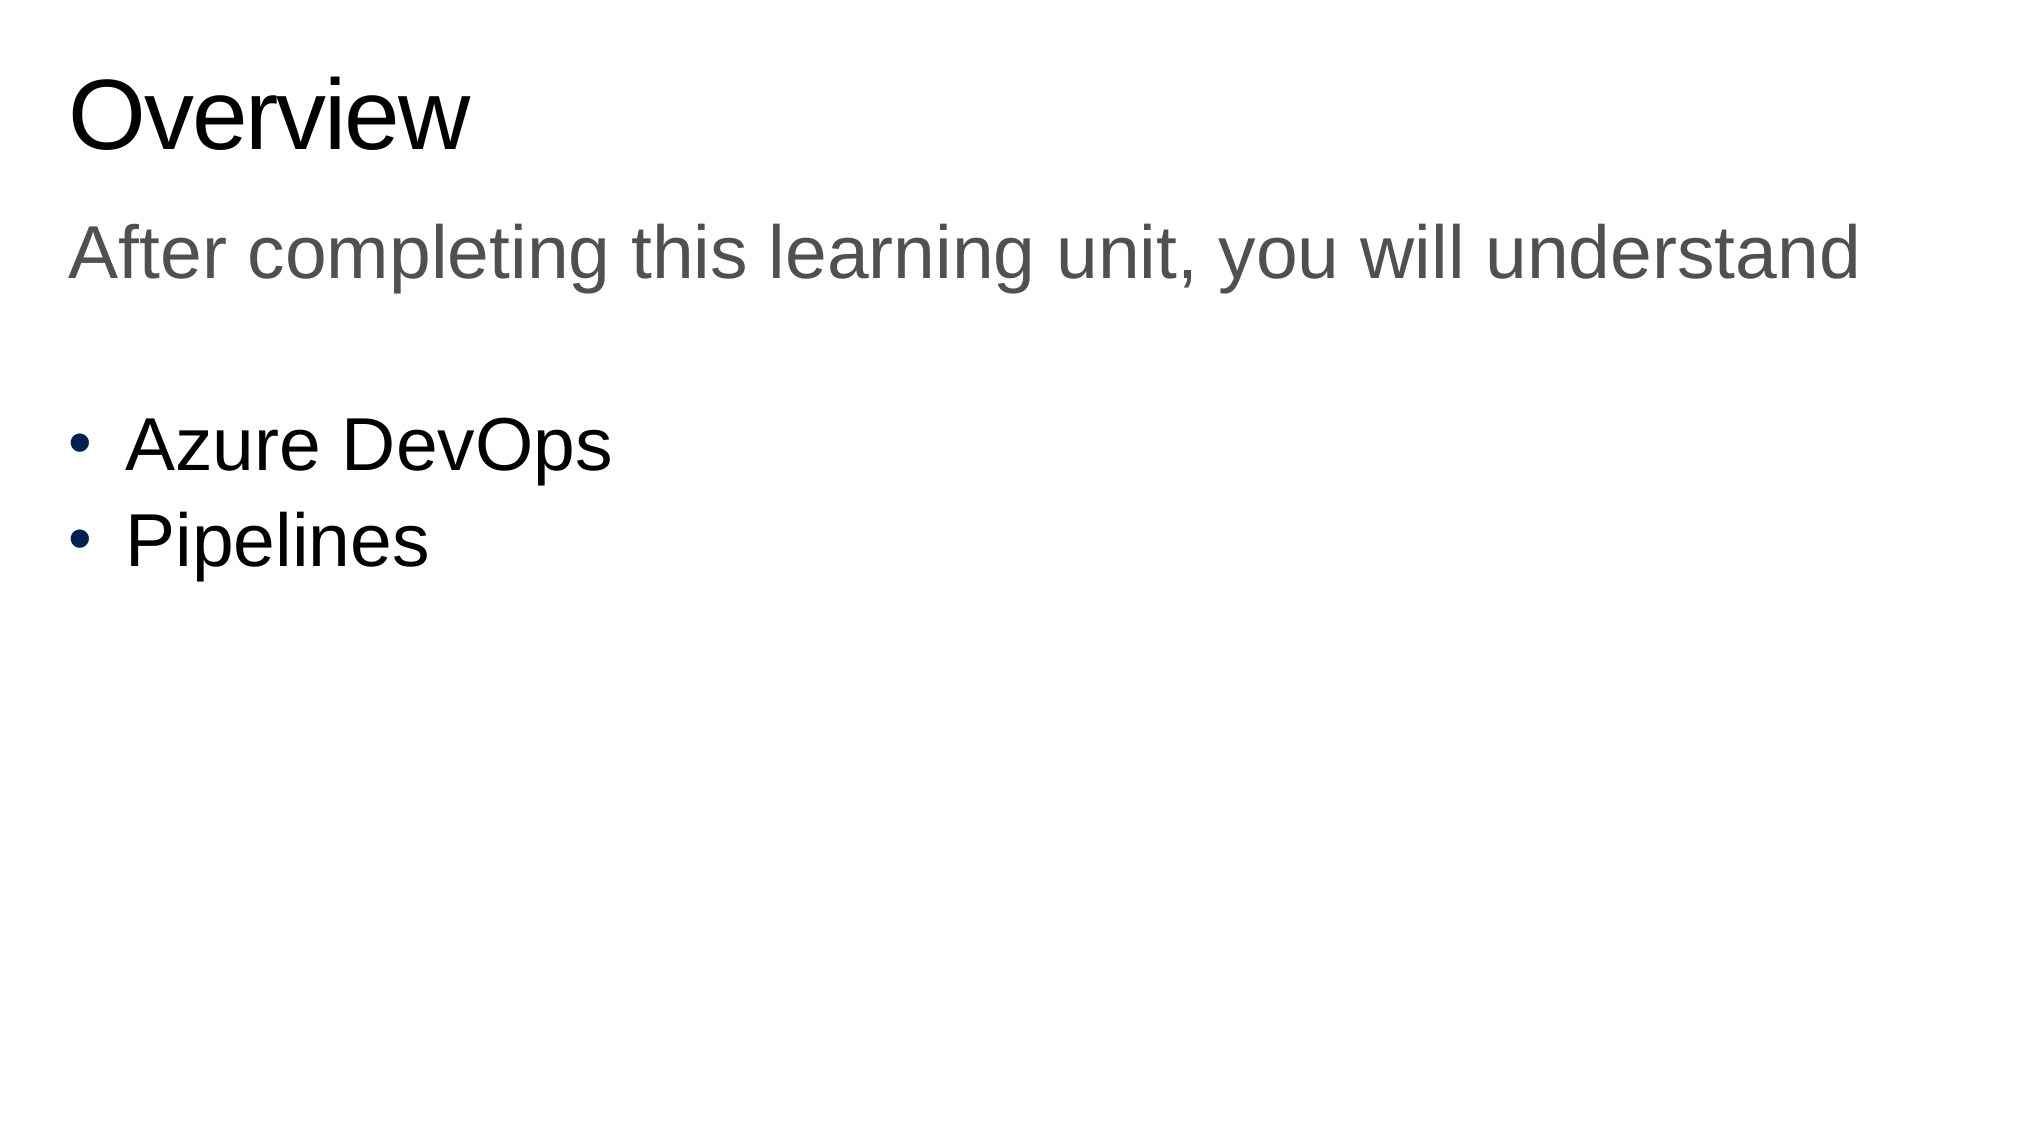

# Overview
After completing this learning unit, you will understand

Azure DevOps
Pipelines